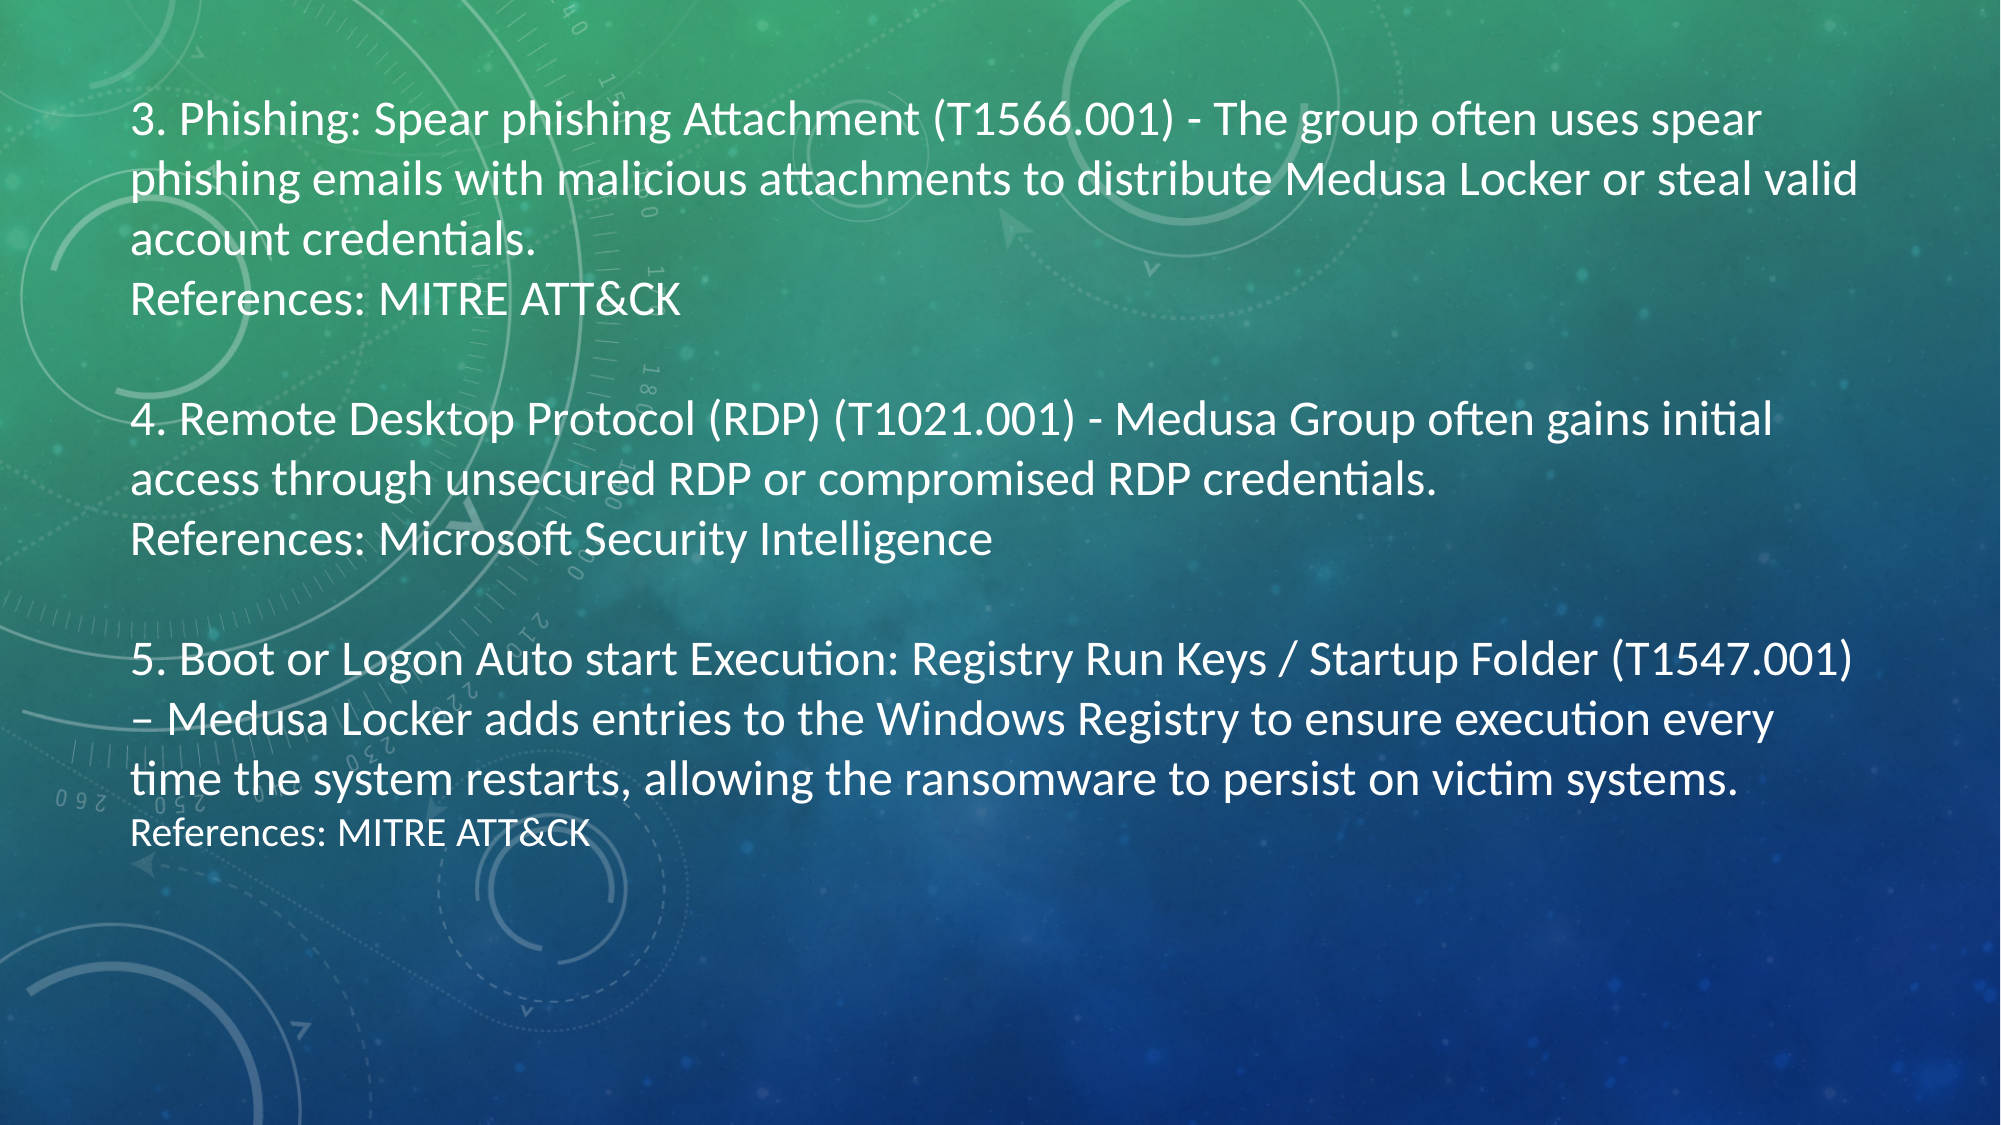

3. Phishing: Spear phishing Attachment (T1566.001) - The group often uses spear phishing emails with malicious attachments to distribute Medusa Locker or steal valid account credentials.
References: MITRE ATT&CK

4. Remote Desktop Protocol (RDP) (T1021.001) - Medusa Group often gains initial access through unsecured RDP or compromised RDP credentials.
References: Microsoft Security Intelligence

5. Boot or Logon Auto start Execution: Registry Run Keys / Startup Folder (T1547.001) – Medusa Locker adds entries to the Windows Registry to ensure execution every time the system restarts, allowing the ransomware to persist on victim systems.
References: MITRE ATT&CK